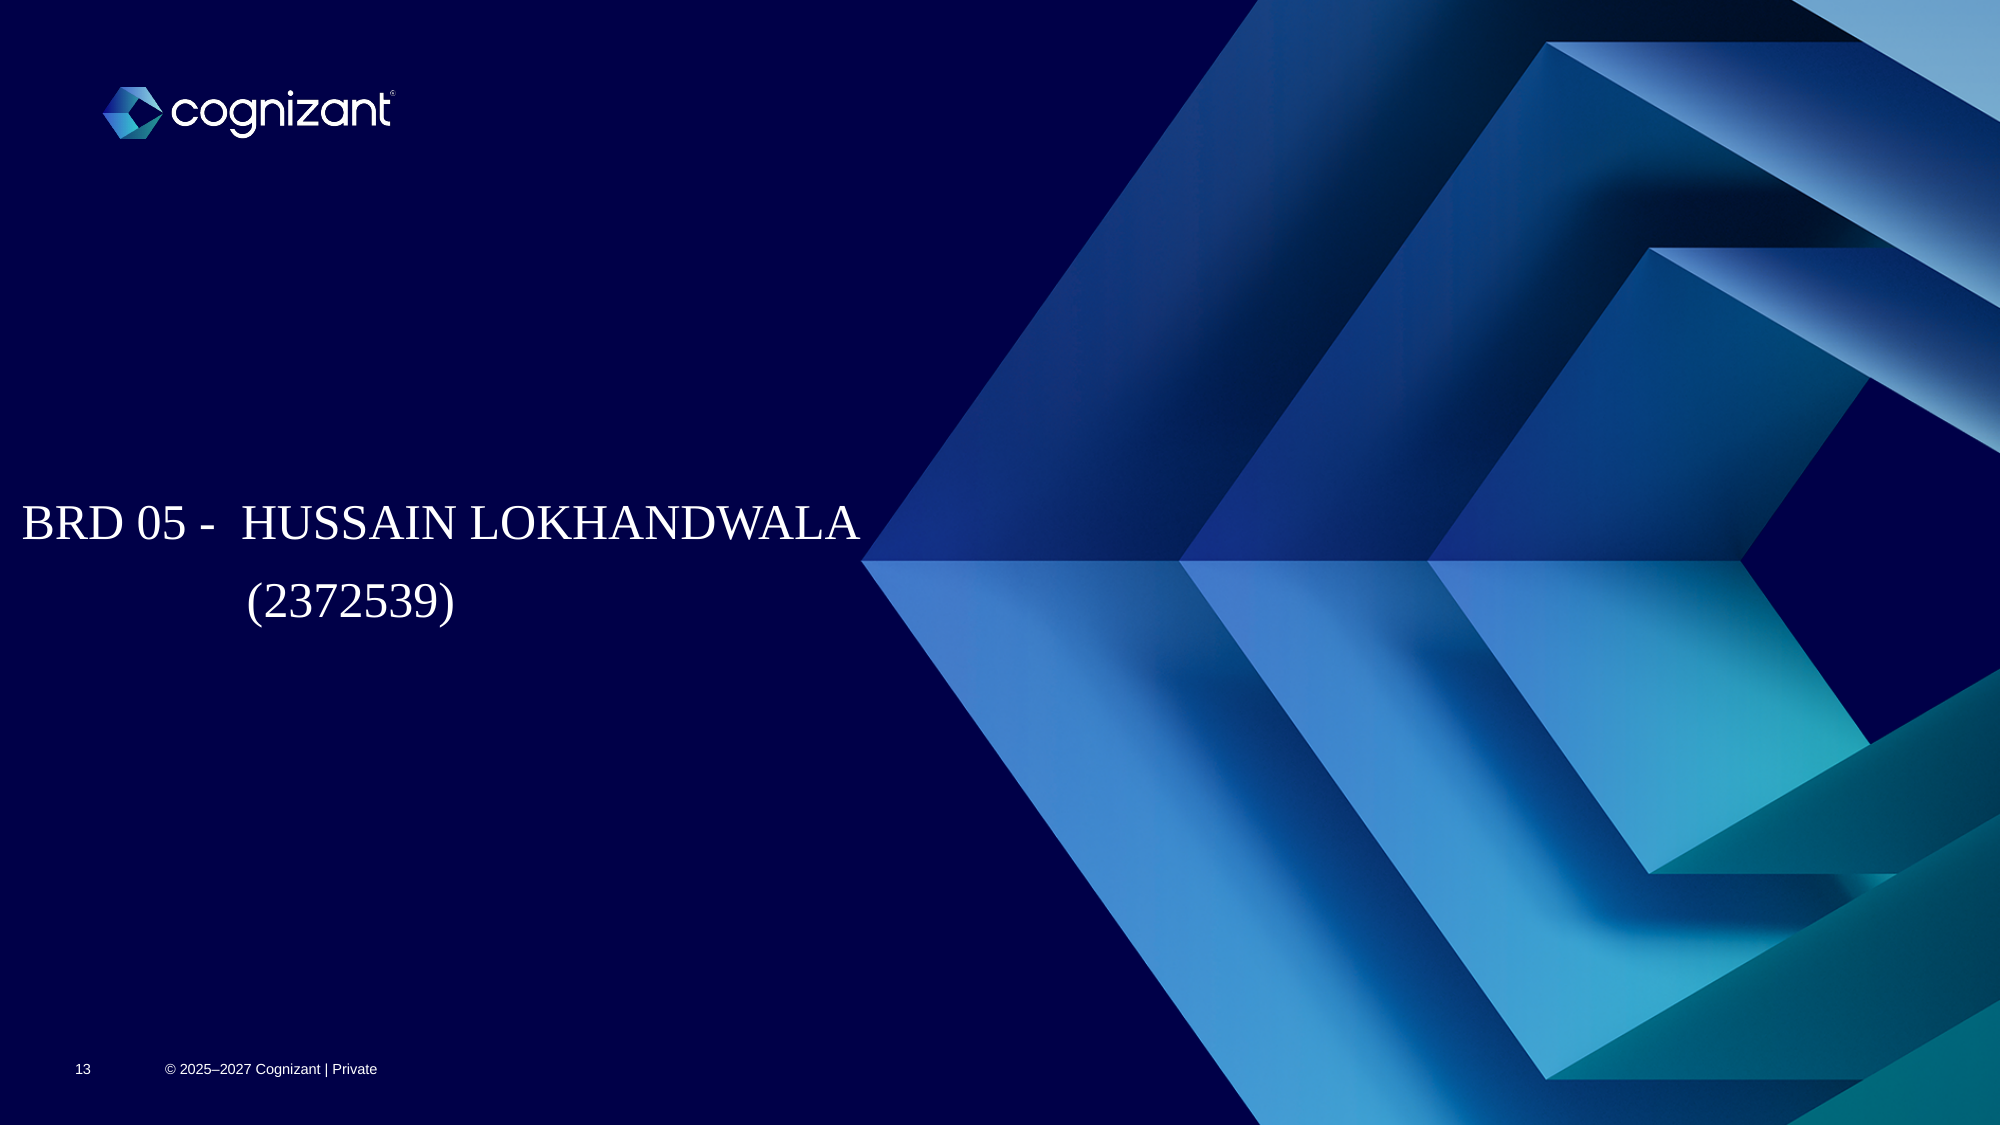

BRD 05 -  HUSSAIN LOKHANDWALA
                  (2372539)
13
© 2025–2027 Cognizant | Private